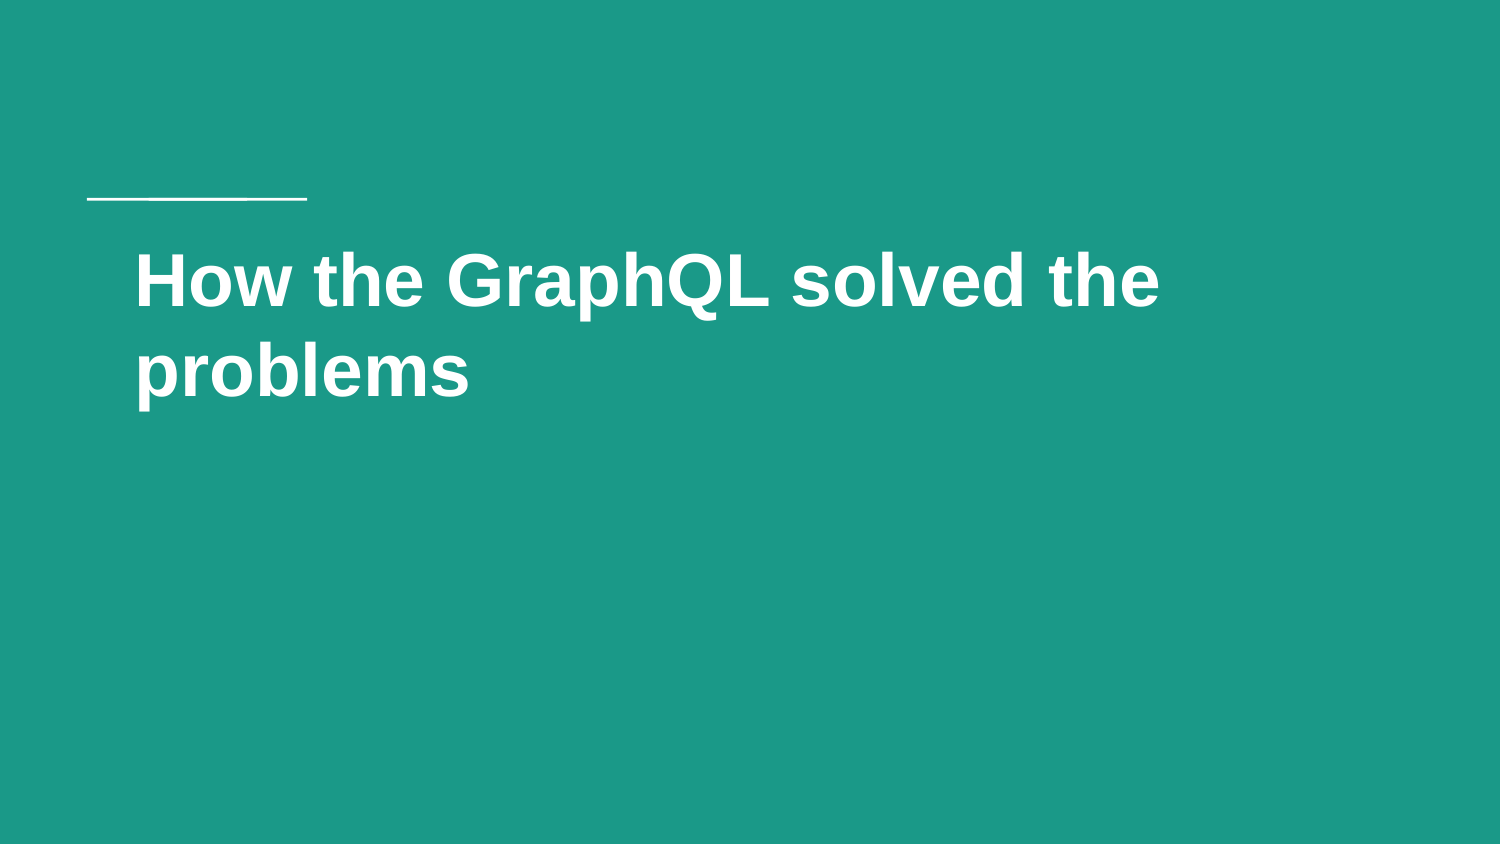

# How the GraphQL solved the problems